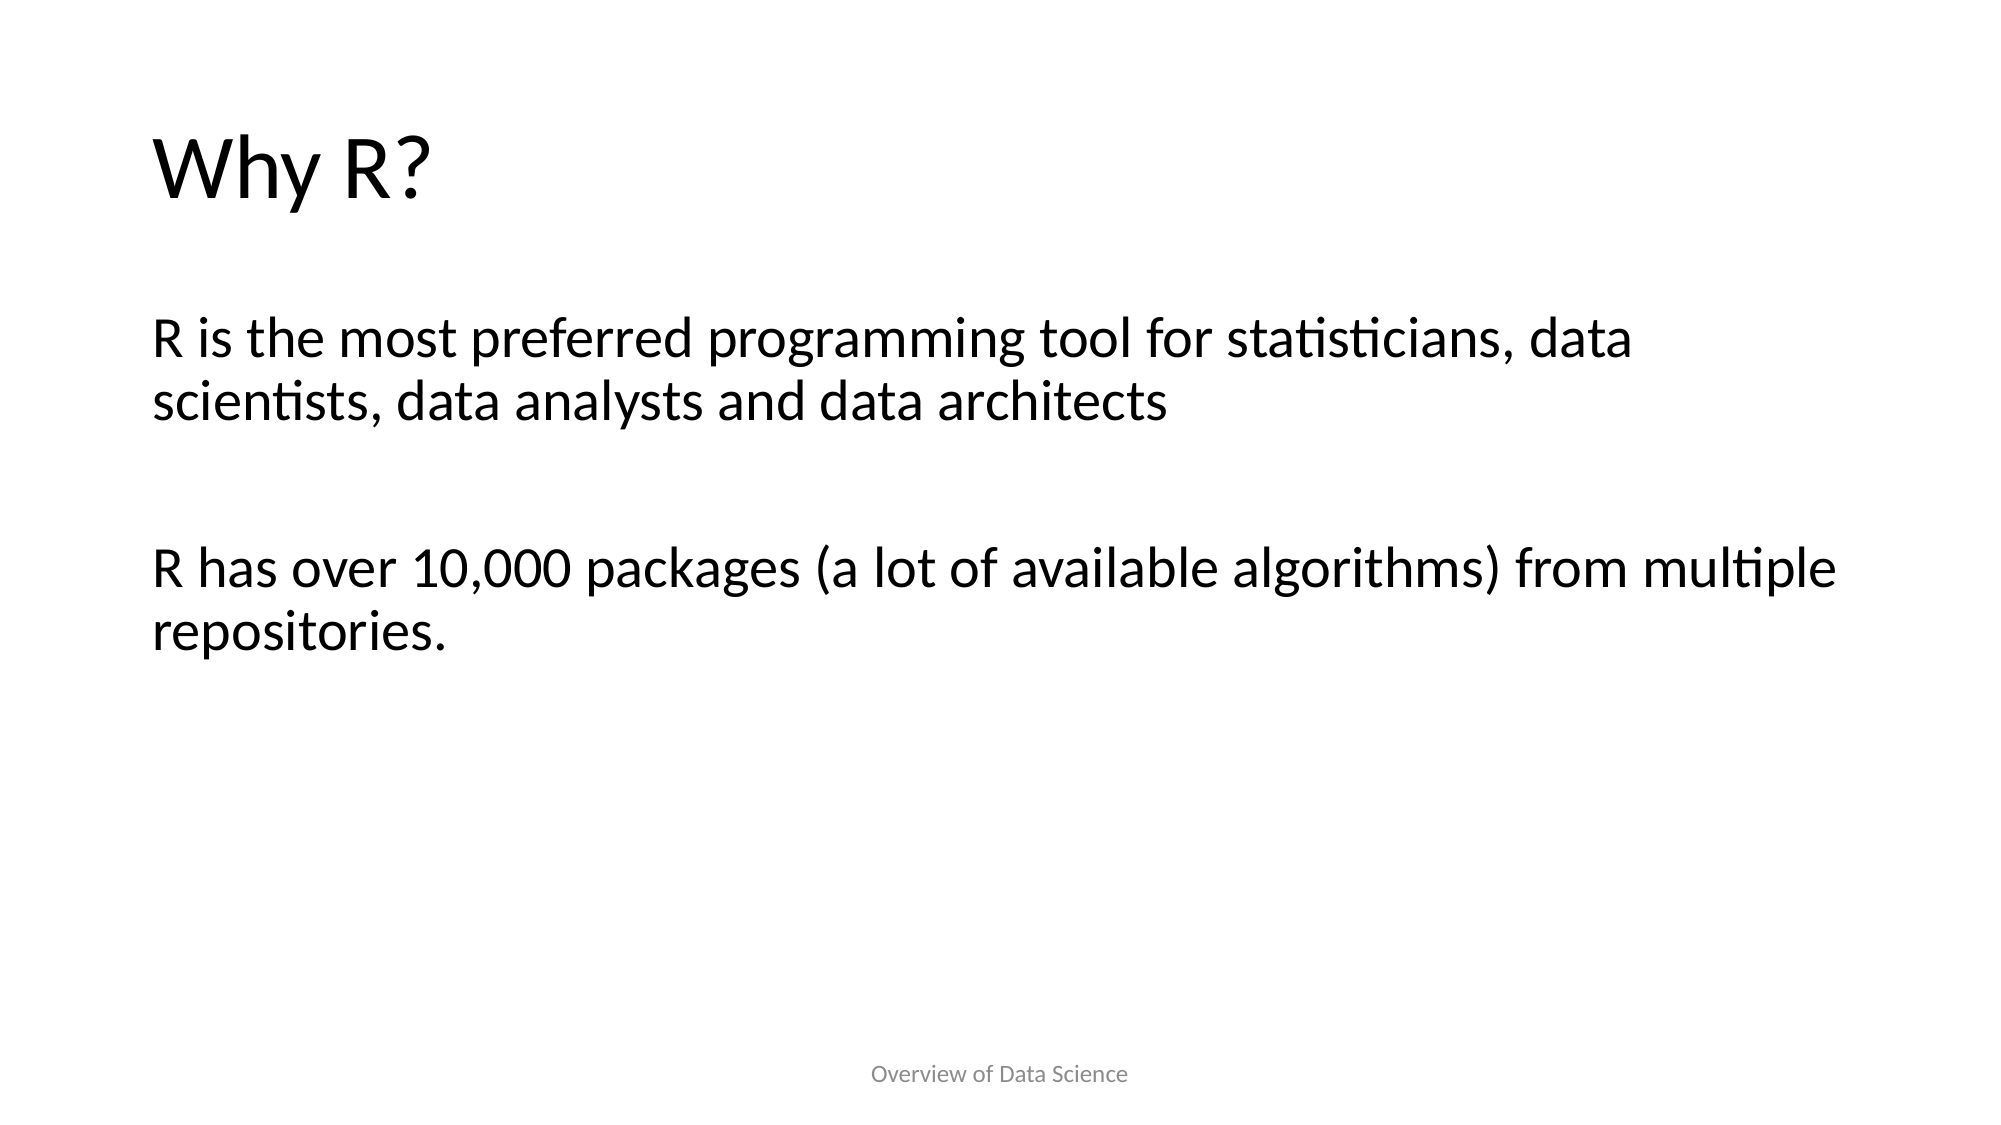

# Why R?
R is the most preferred programming tool for statisticians, data scientists, data analysts and data architects

R has over 10,000 packages (a lot of available algorithms) from multiple repositories.
Overview of Data Science